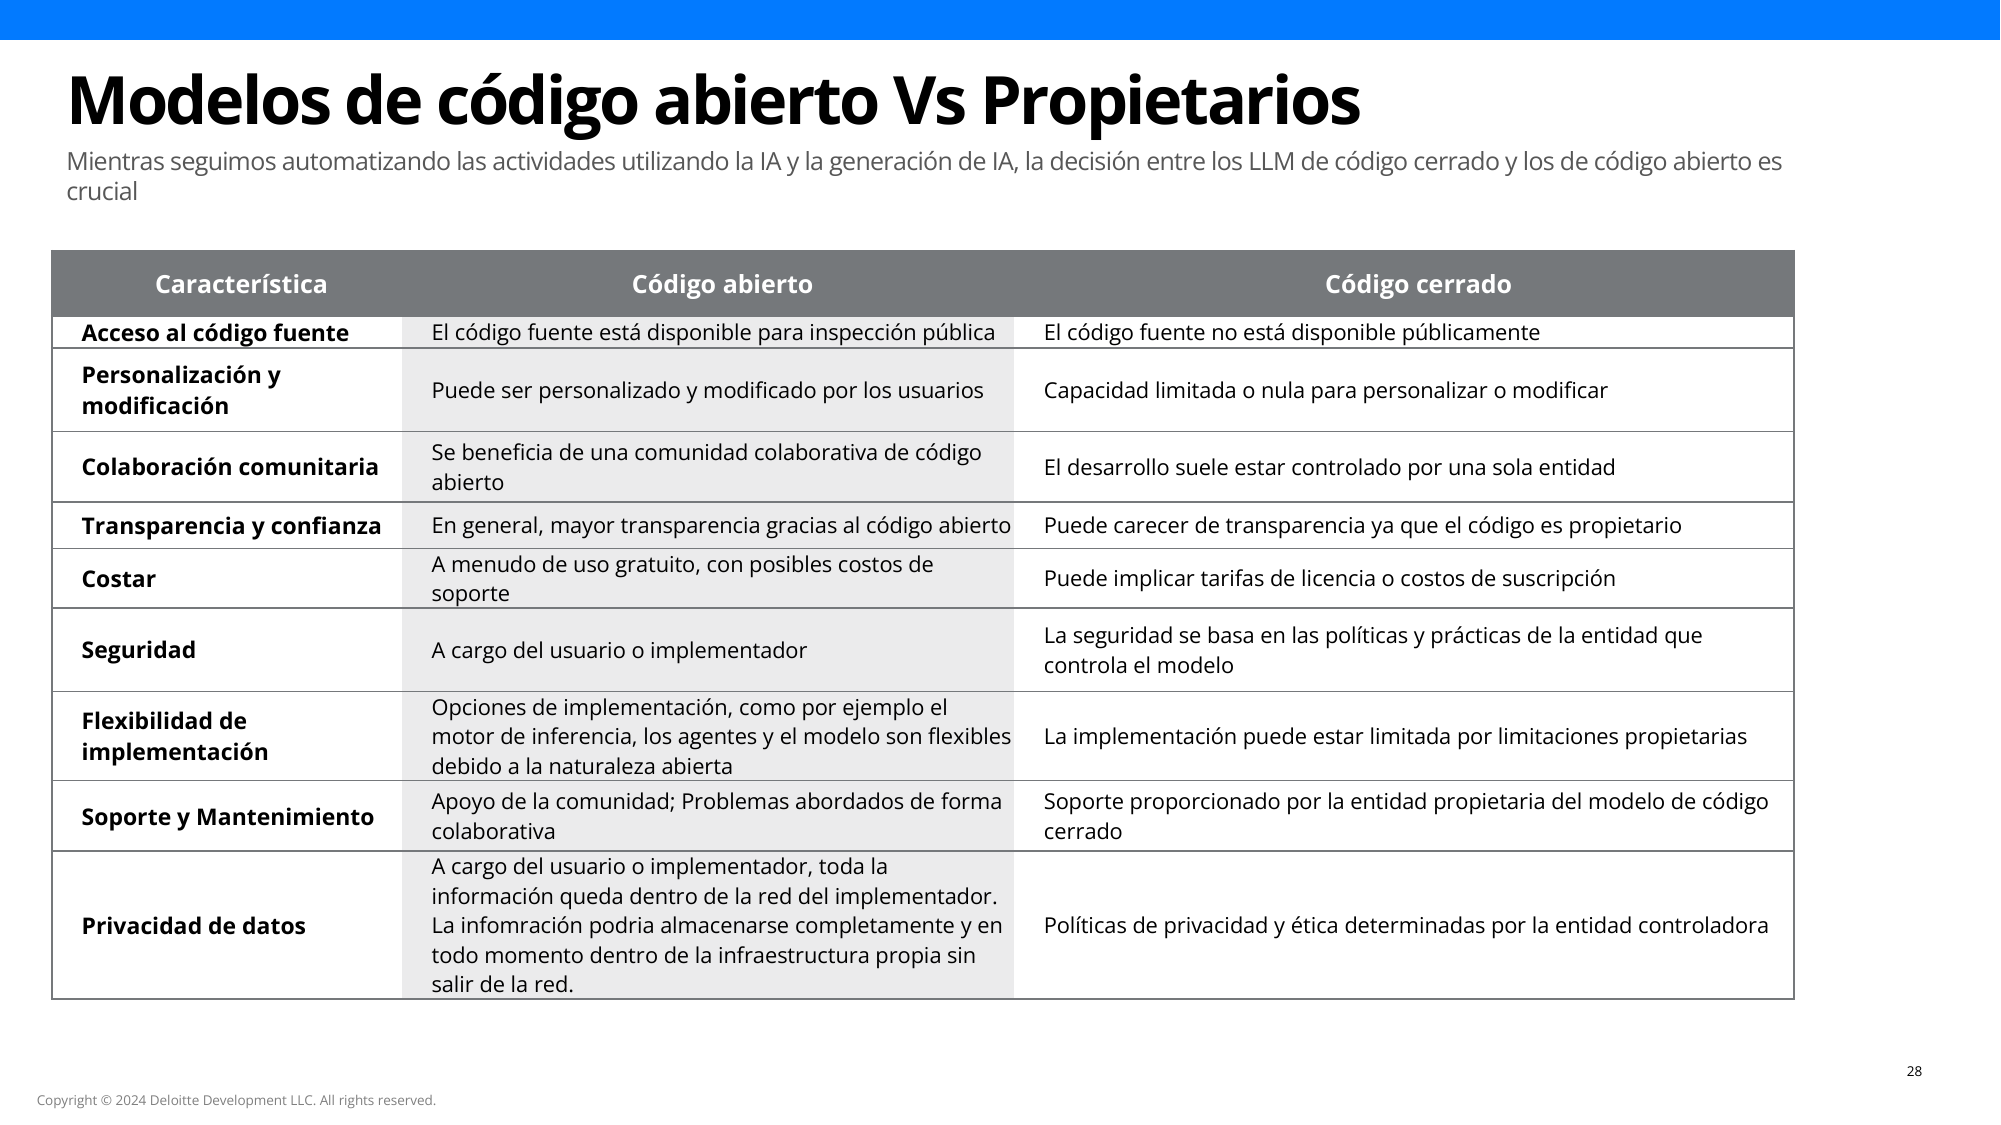

Modelos de código abierto Vs Propietarios
Mientras seguimos automatizando las actividades utilizando la IA y la generación de IA, la decisión entre los LLM de código cerrado y los de código abierto es crucial
| Característica | Código abierto | Código cerrado |
| --- | --- | --- |
| Acceso al código fuente | El código fuente está disponible para inspección pública | El código fuente no está disponible públicamente |
| Personalización y modificación | Puede ser personalizado y modificado por los usuarios | Capacidad limitada o nula para personalizar o modificar |
| Colaboración comunitaria | Se beneficia de una comunidad colaborativa de código abierto | El desarrollo suele estar controlado por una sola entidad |
| Transparencia y confianza | En general, mayor transparencia gracias al código abierto | Puede carecer de transparencia ya que el código es propietario |
| Costar | A menudo de uso gratuito, con posibles costos de soporte | Puede implicar tarifas de licencia o costos de suscripción |
| Seguridad | A cargo del usuario o implementador | La seguridad se basa en las políticas y prácticas de la entidad que controla el modelo |
| Flexibilidad de implementación | Opciones de implementación, como por ejemplo el motor de inferencia, los agentes y el modelo son flexibles debido a la naturaleza abierta | La implementación puede estar limitada por limitaciones propietarias |
| Soporte y Mantenimiento | Apoyo de la comunidad; Problemas abordados de forma colaborativa | Soporte proporcionado por la entidad propietaria del modelo de código cerrado |
| Privacidad de datos | A cargo del usuario o implementador, toda la información queda dentro de la red del implementador. La infomración podria almacenarse completamente y en todo momento dentro de la infraestructura propia sin salir de la red. | Políticas de privacidad y ética determinadas por la entidad controladora |